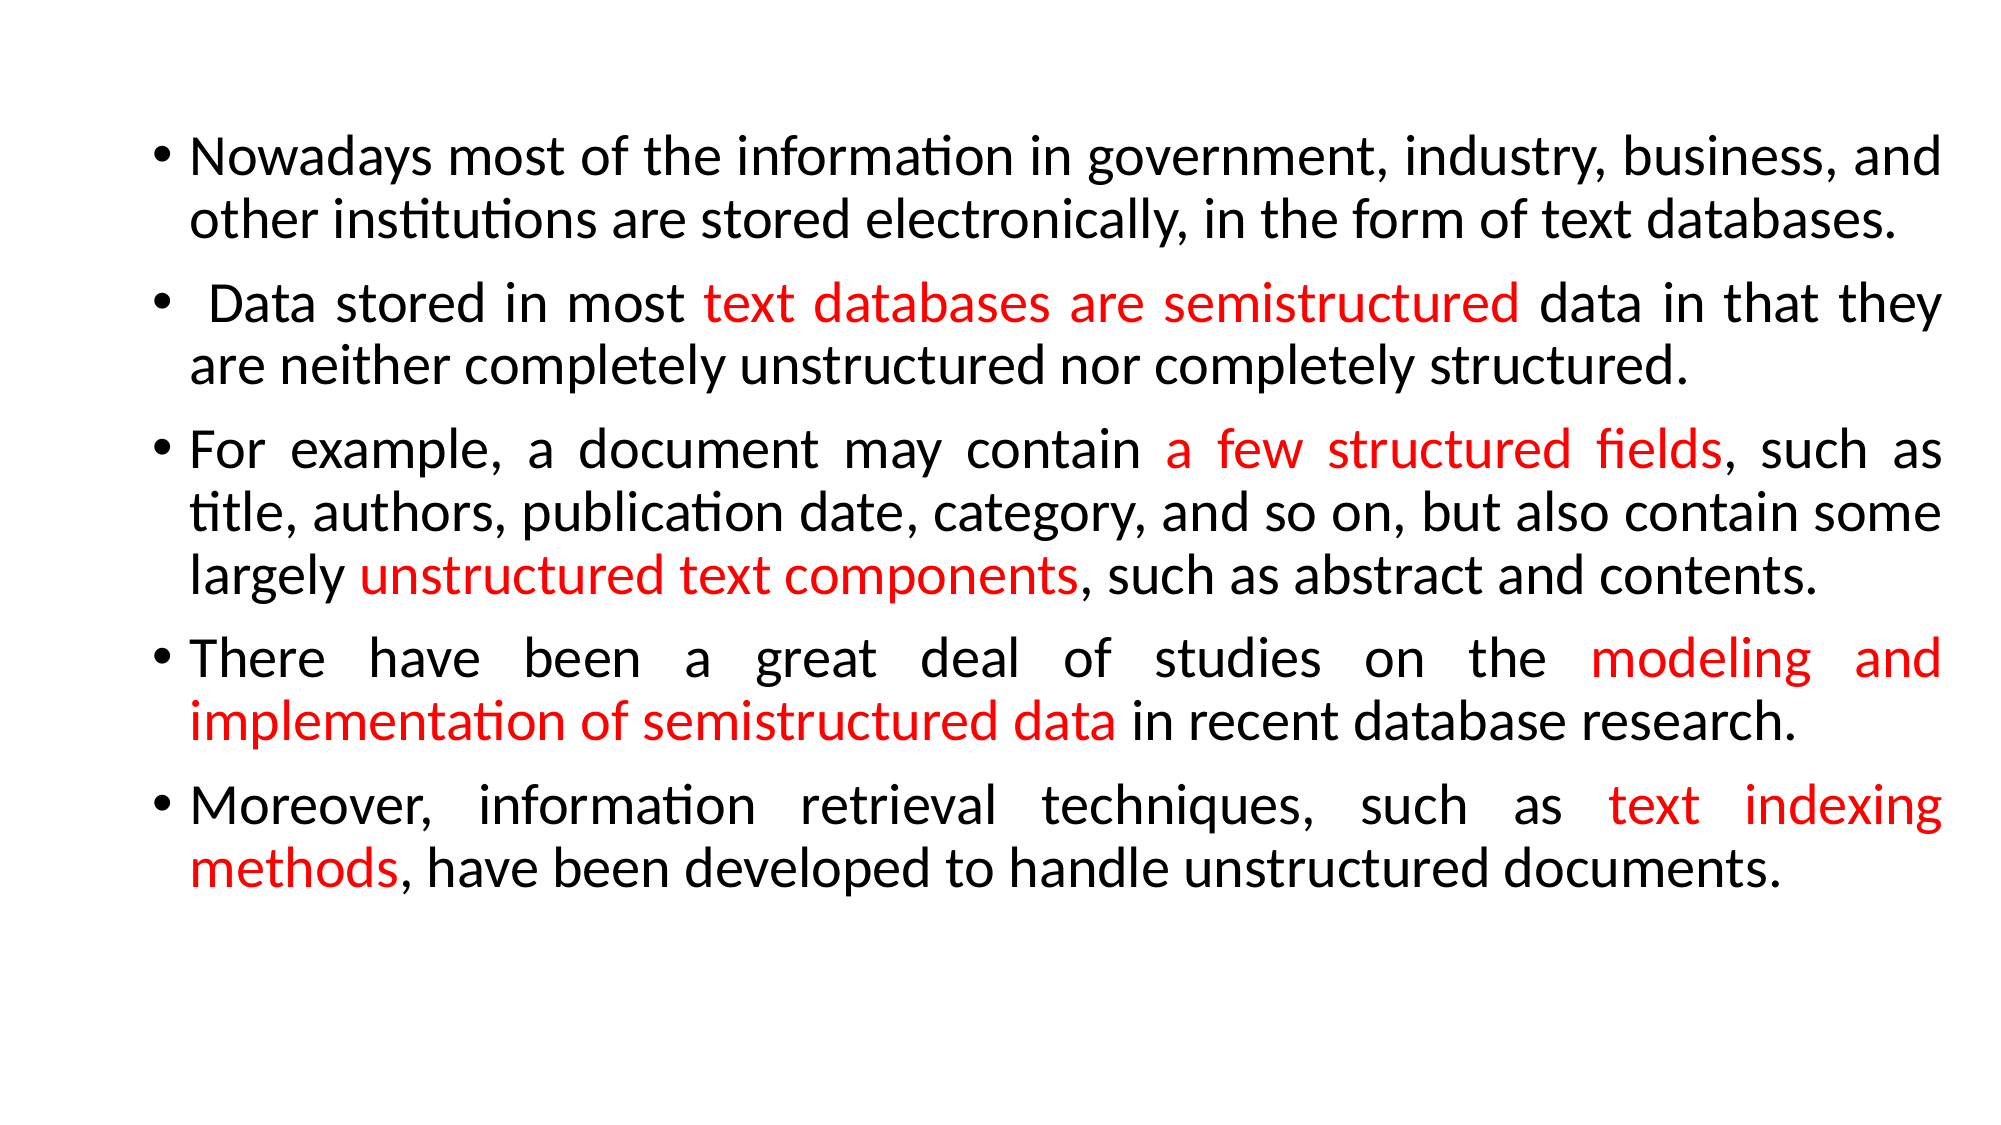

#
Nowadays most of the information in government, industry, business, and other institutions are stored electronically, in the form of text databases.
 Data stored in most text databases are semistructured data in that they are neither completely unstructured nor completely structured.
For example, a document may contain a few structured fields, such as title, authors, publication date, category, and so on, but also contain some largely unstructured text components, such as abstract and contents.
There have been a great deal of studies on the modeling and implementation of semistructured data in recent database research.
Moreover, information retrieval techniques, such as text indexing methods, have been developed to handle unstructured documents.